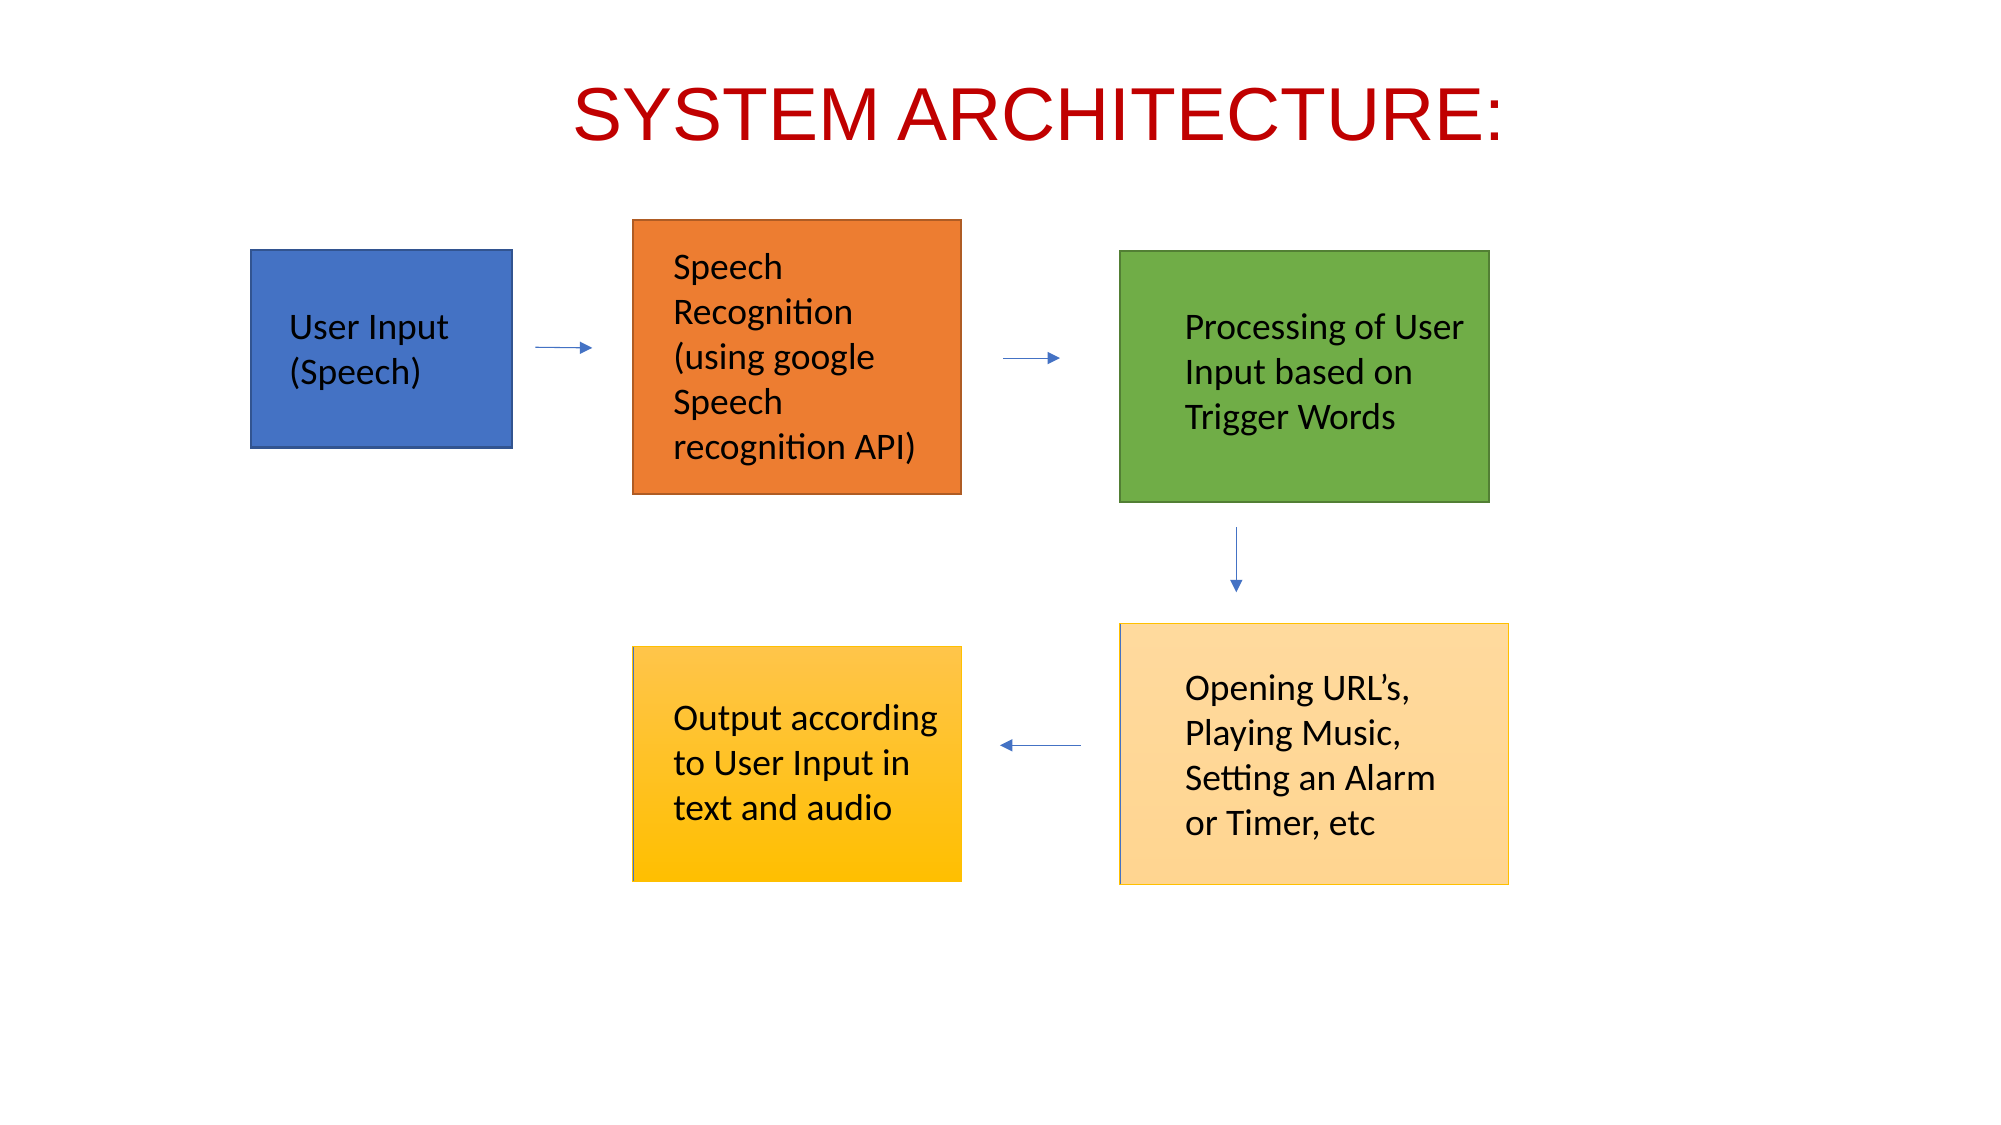

SYSTEM ARCHITECTURE:

Speech Recognition (using google Speech recognition API)

Processing of User Input based on Trigger Words
User Input
(Speech)

Opening URL’s, Playing Music, Setting an Alarm or Timer, etc
Output according to User Input in text and audio